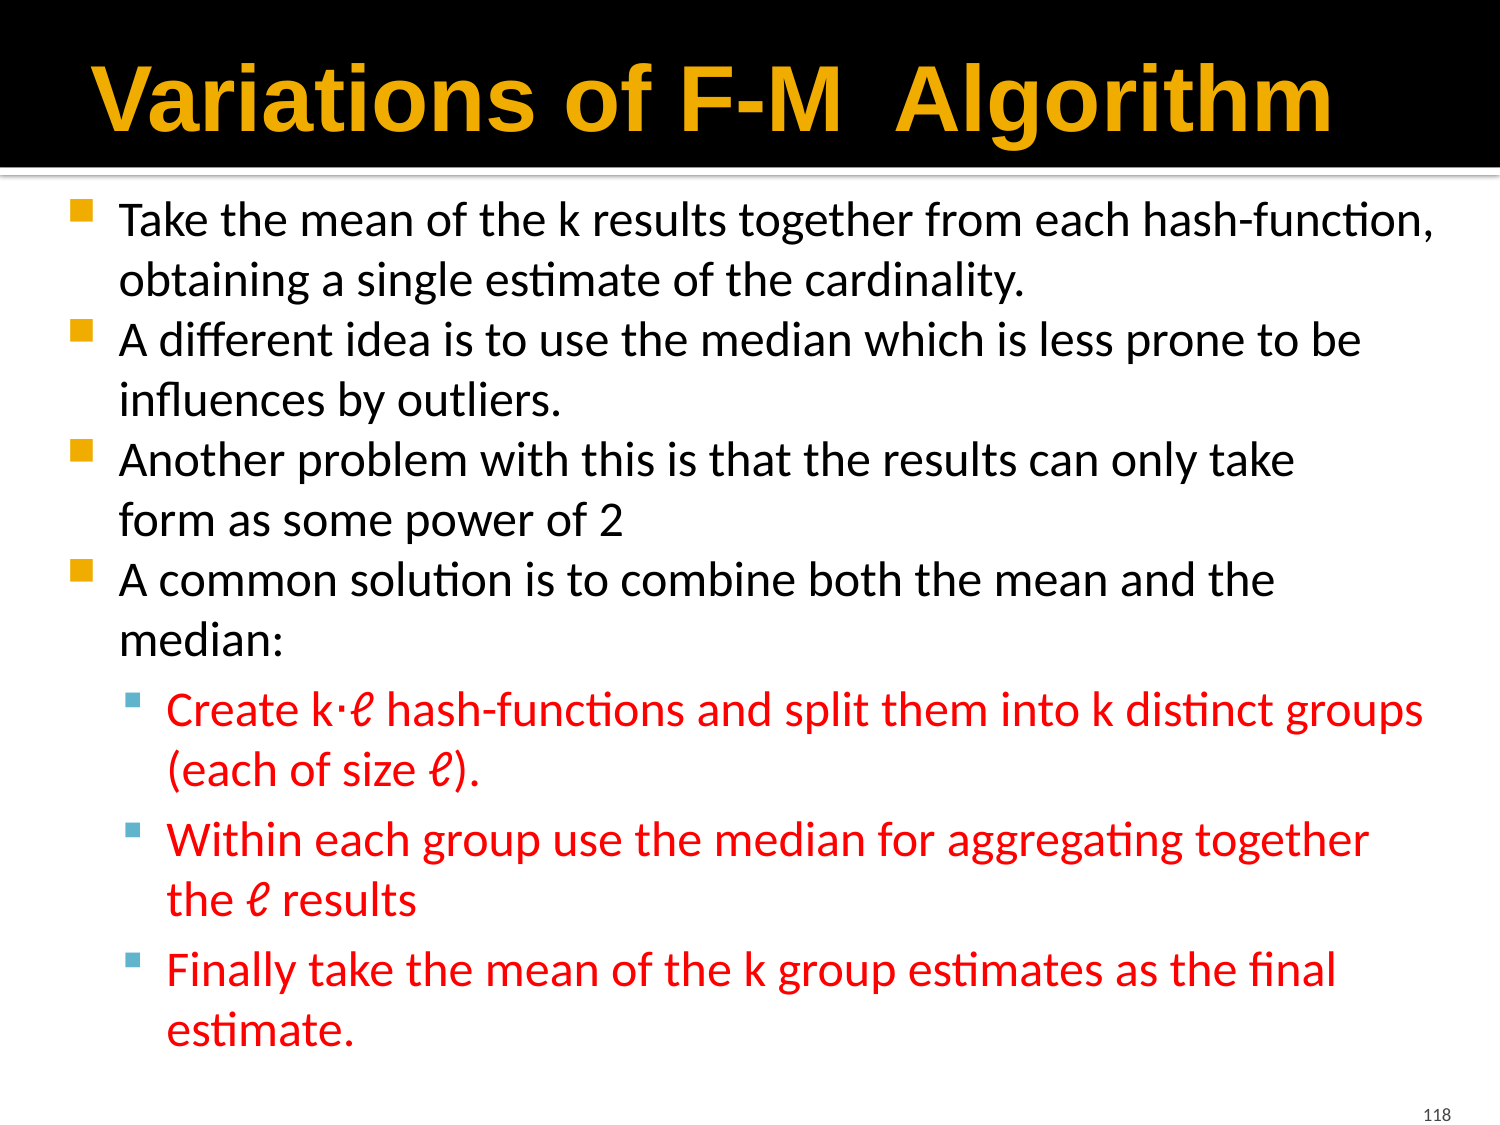

# Variations of F-M  Algorithm
Take the mean of the k results together from each hash-function, obtaining a single estimate of the cardinality.
A different idea is to use the median which is less prone to be influences by outliers.
Another problem with this is that the results can only take form as some power of 2
A common solution is to combine both the mean and the median:
Create k⋅ℓ hash-functions and split them into k distinct groups (each of size ℓ).
Within each group use the median for aggregating together the ℓ results
Finally take the mean of the k group estimates as the final estimate.

118